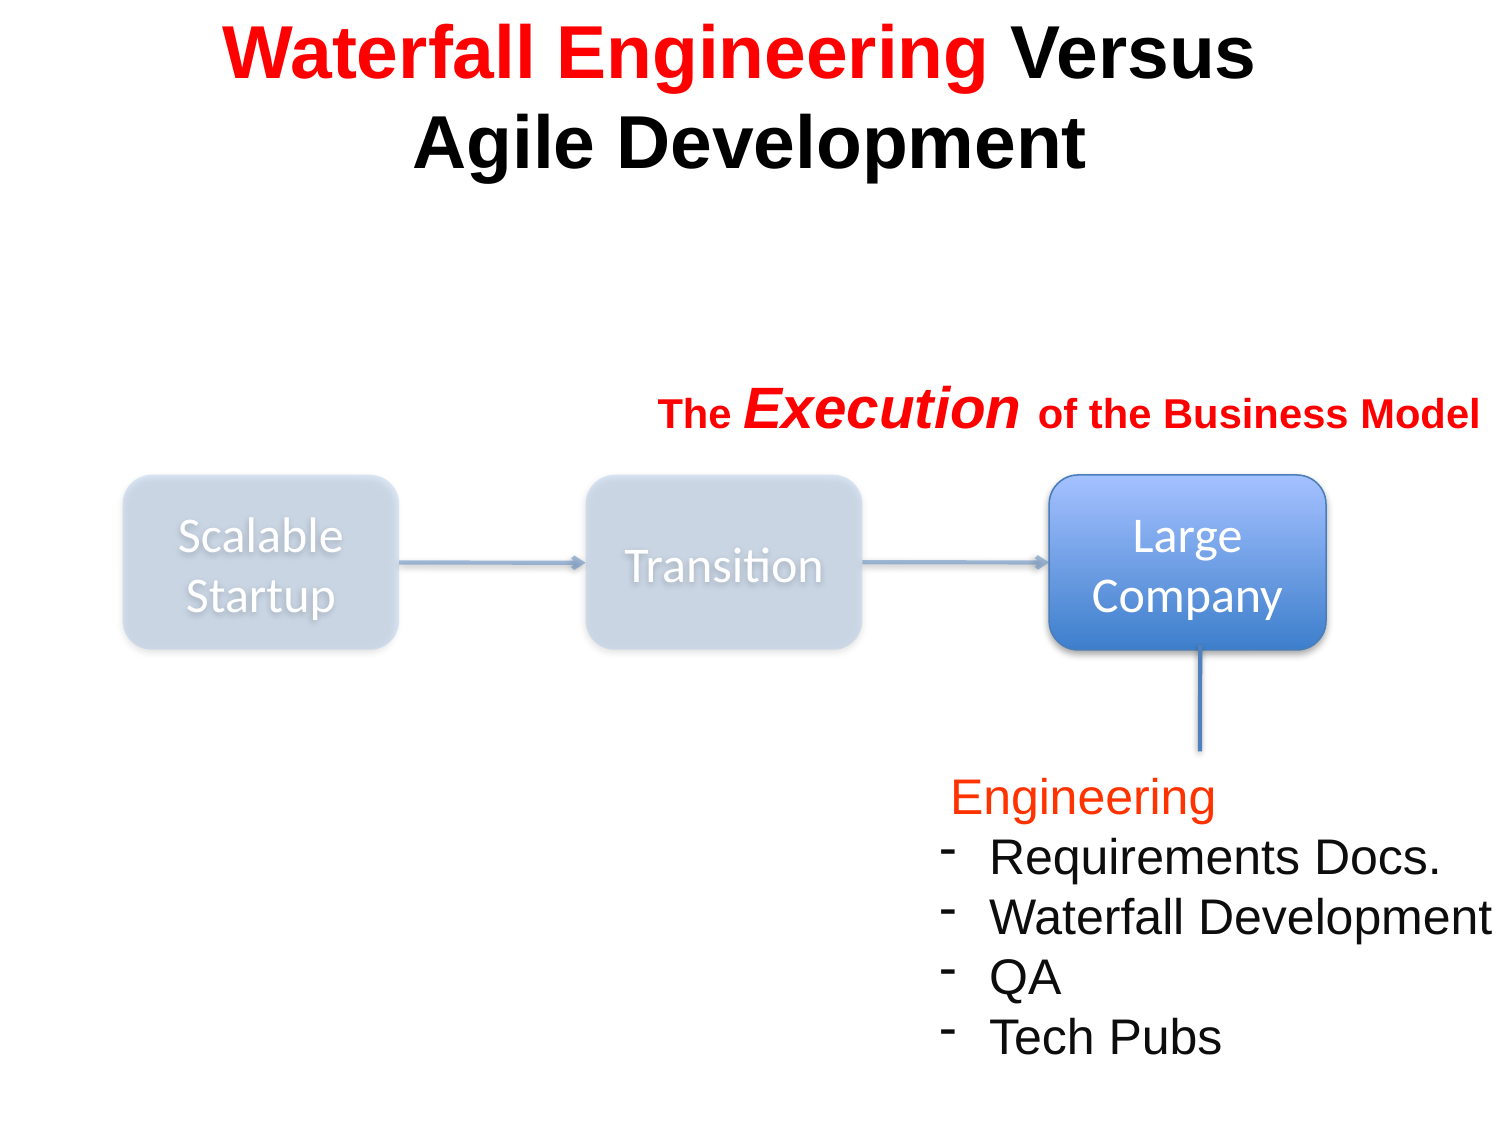

# Waterfall Engineering Versus Agile Development
The Execution of the Business Model
Scalable
Startup
Transition
Large Company
 Engineering
 Requirements Docs.
 Waterfall Development
 QA
 Tech Pubs